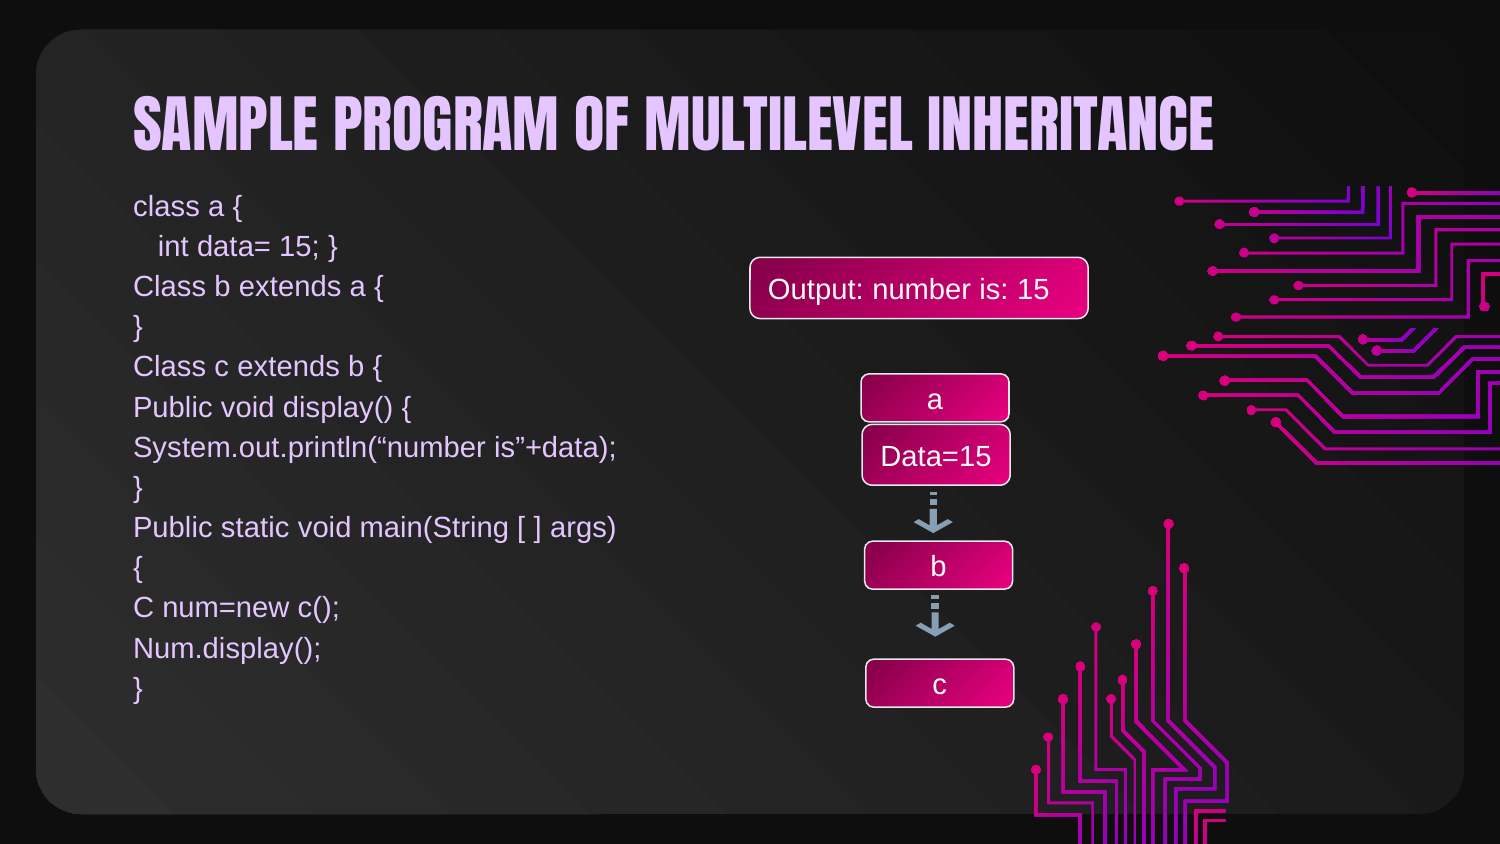

# SAMPLE PROGRAM OF MULTILEVEL INHERITANCE
class a {
   int data= 15; }
Class b extends a {
}
Class c extends b {
Public void display() {
System.out.println(“number is”+data);
}
Public static void main(String [ ] args)
{
C num=new c();
Num.display();
}
Output: number is: 15
a
Data=15

b

c